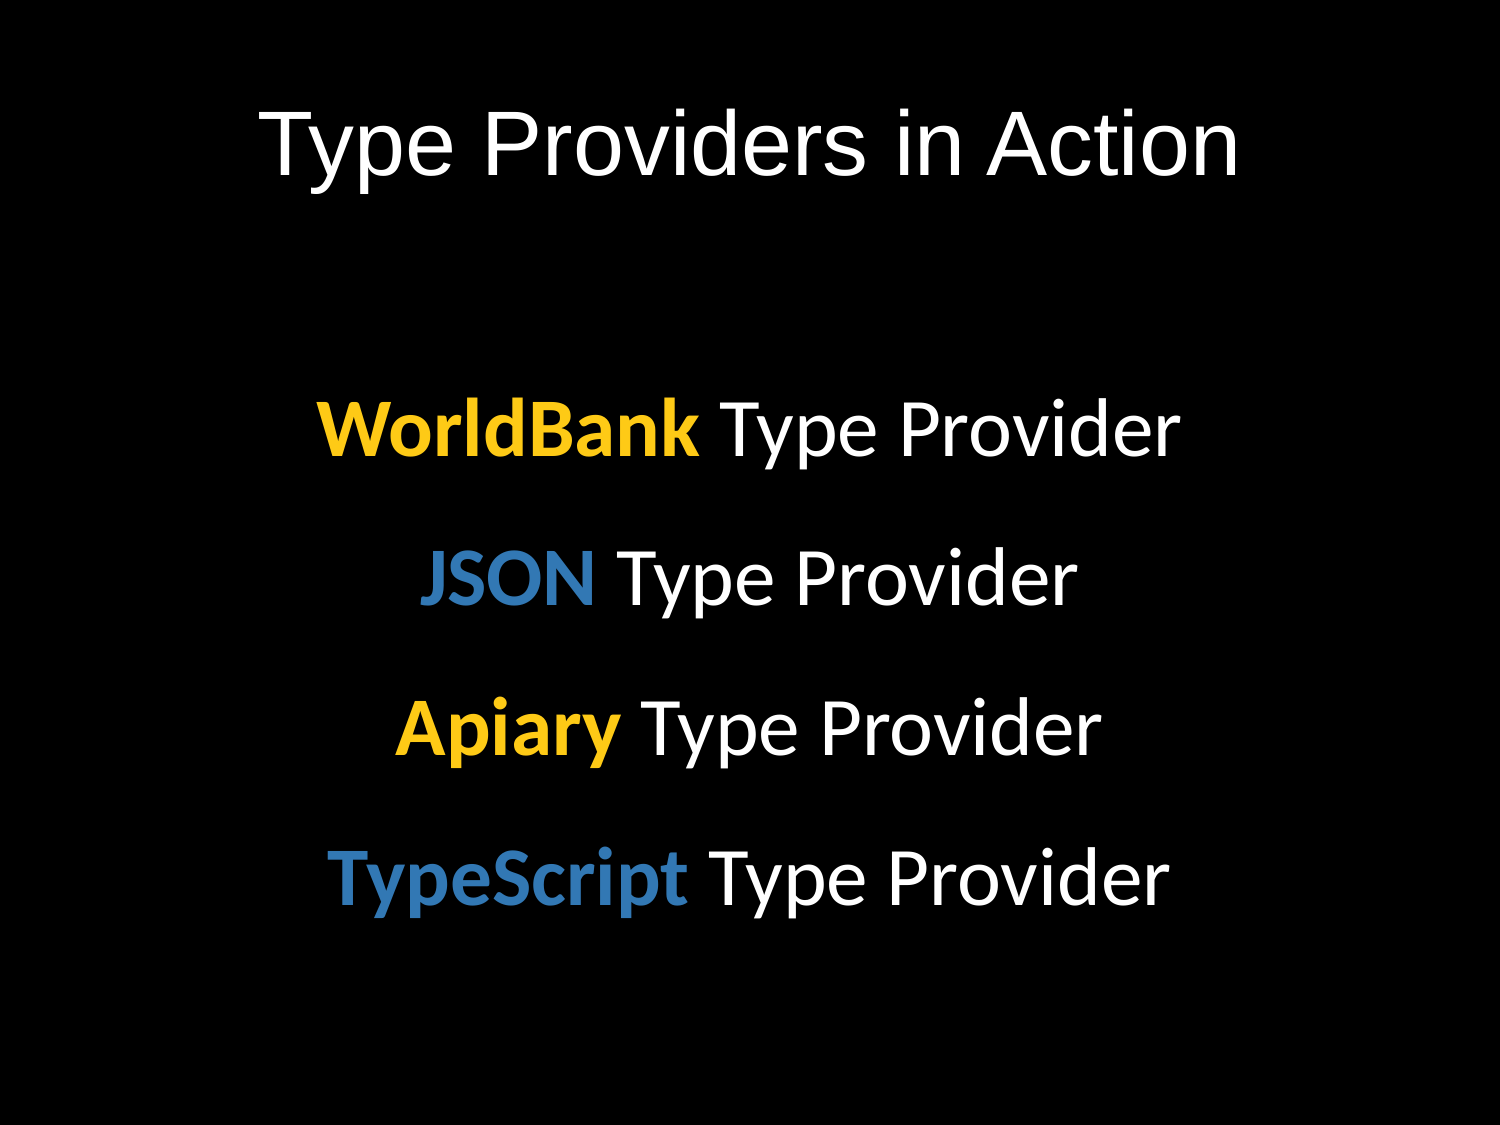

# Type Providers in Action
WorldBank Type Provider
JSON Type Provider
Apiary Type Provider
TypeScript Type Provider